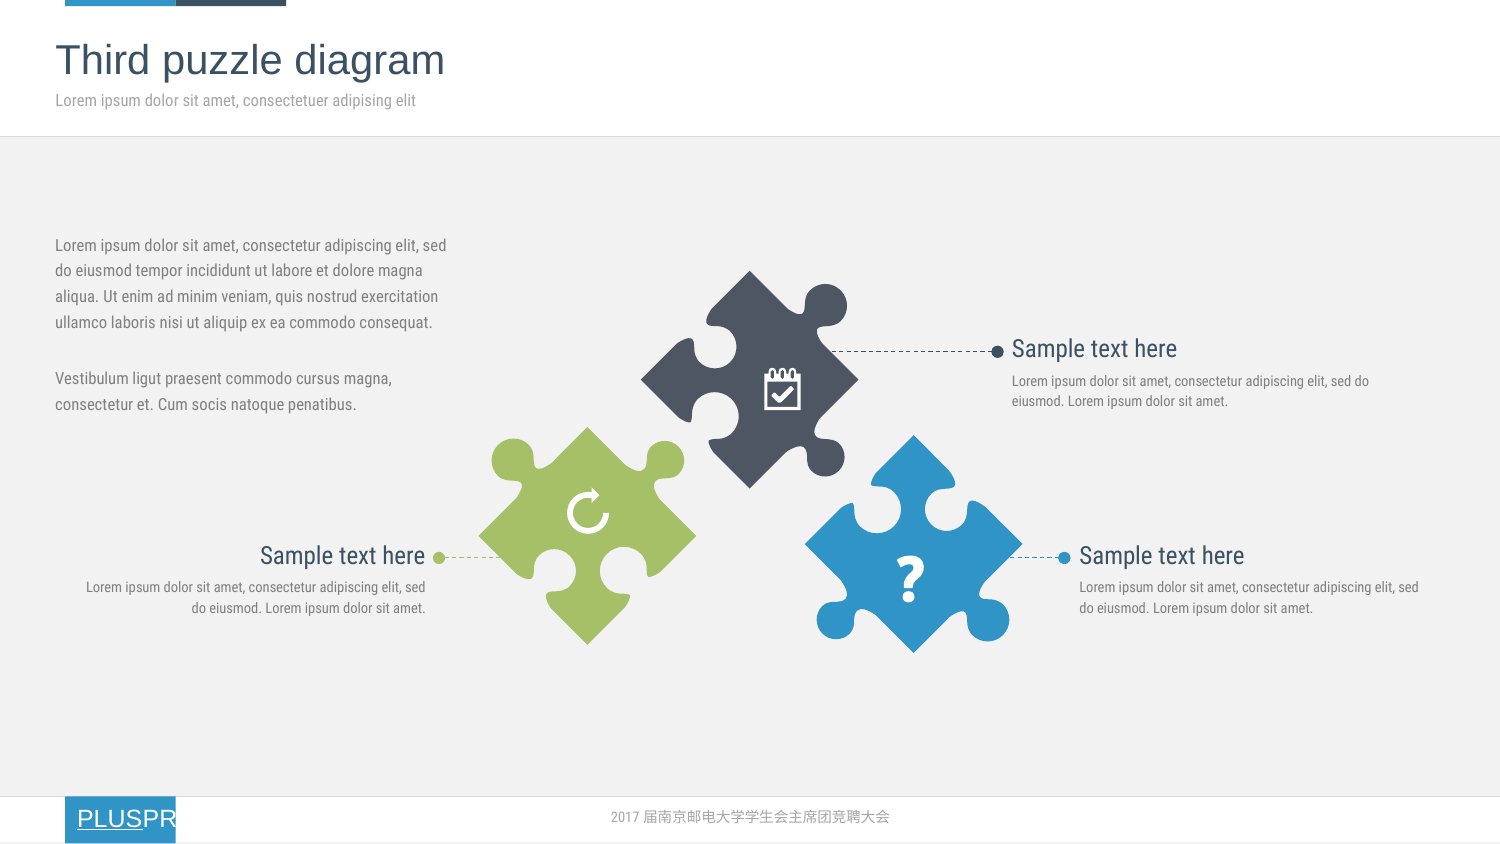

# Third puzzle diagram
Lorem ipsum dolor sit amet, consectetuer adipising elit
Lorem ipsum dolor sit amet, consectetur adipiscing elit, sed do eiusmod tempor incididunt ut labore et dolore magna aliqua. Ut enim ad minim veniam, quis nostrud exercitation ullamco laboris nisi ut aliquip ex ea commodo consequat.

Vestibulum ligut praesent commodo cursus magna, consectetur et. Cum socis natoque penatibus.

Sample text here
Lorem ipsum dolor sit amet, consectetur adipiscing elit, sed do eiusmod. Lorem ipsum dolor sit amet.

Sample text here
Lorem ipsum dolor sit amet, consectetur adipiscing elit, sed do eiusmod. Lorem ipsum dolor sit amet.
Sample text here
Lorem ipsum dolor sit amet, consectetur adipiscing elit, sed do eiusmod. Lorem ipsum dolor sit amet.